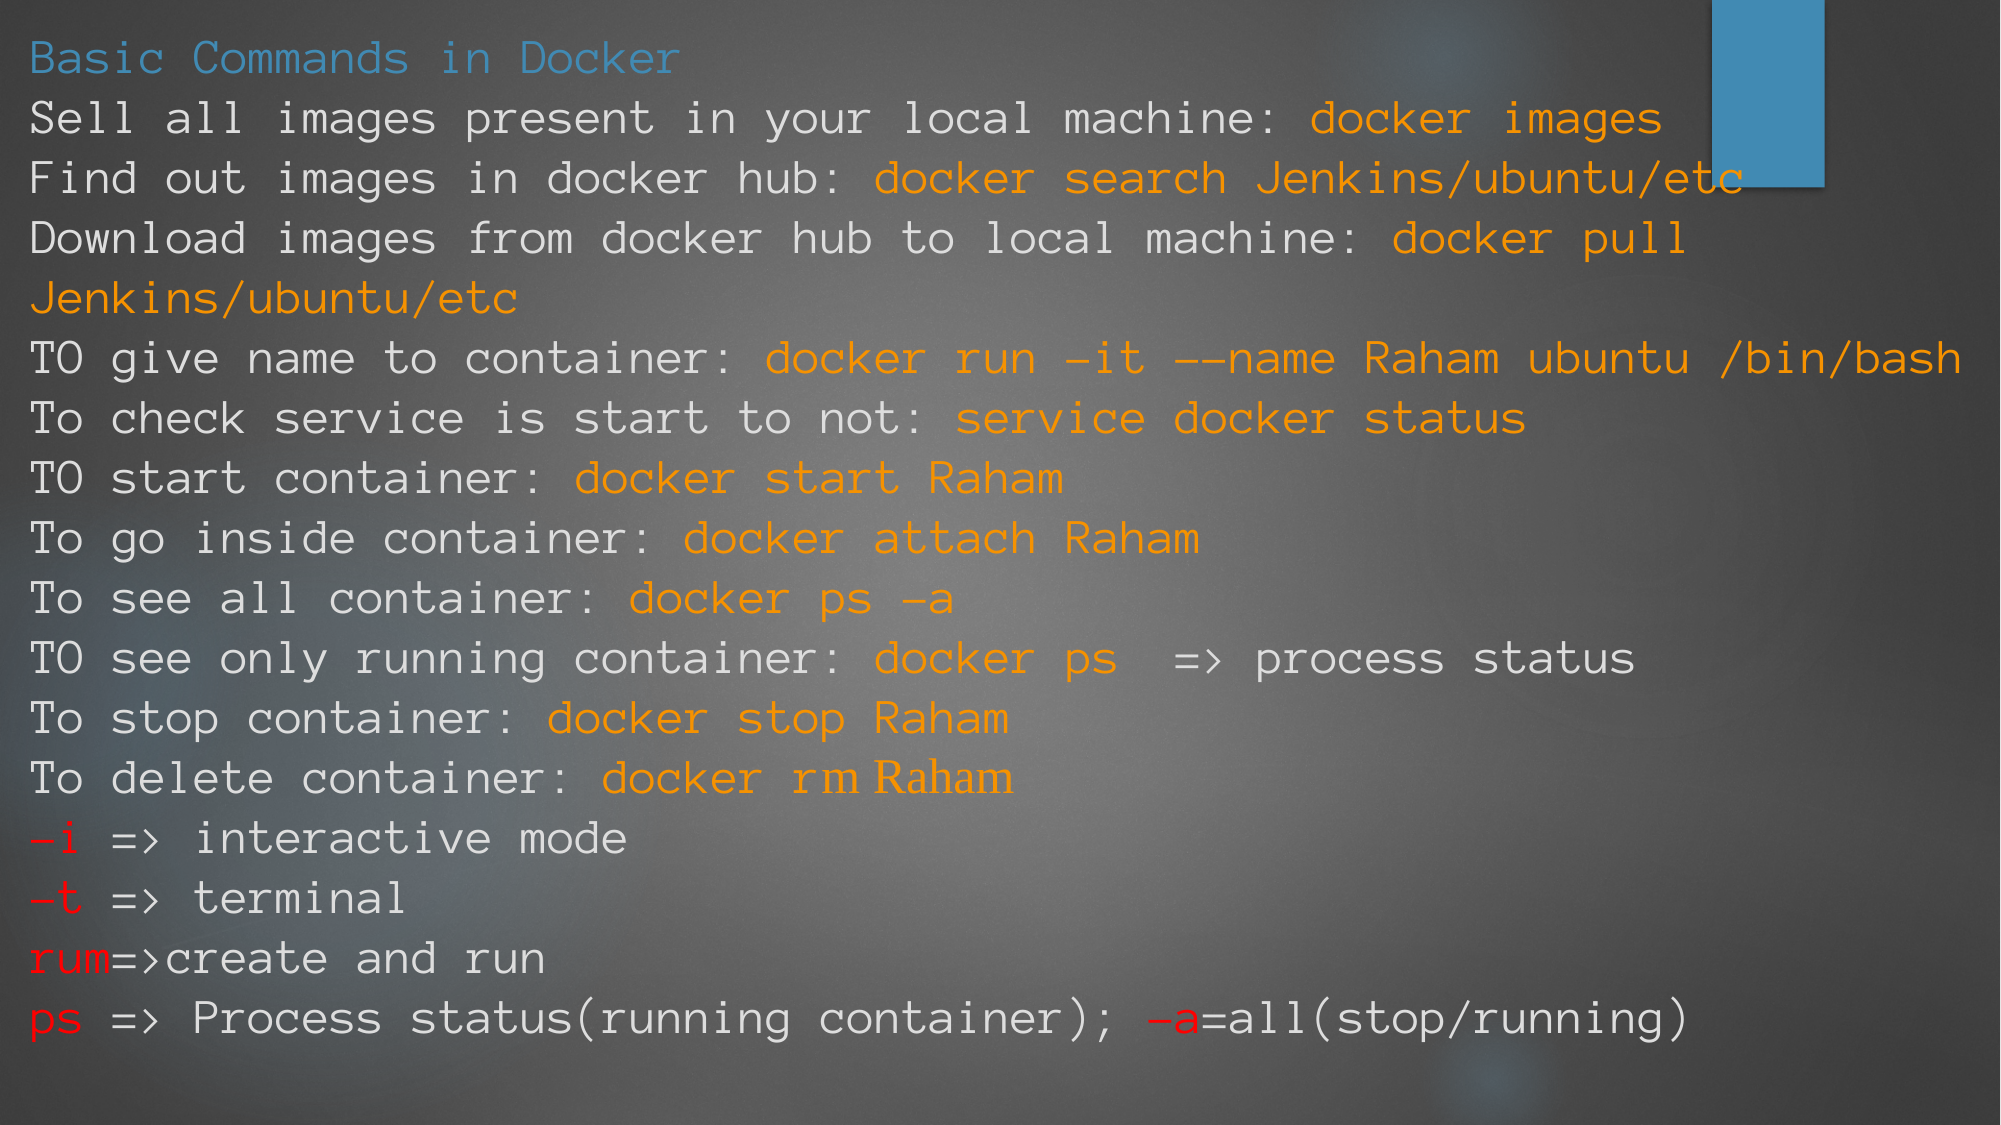

# Basic Commands in Docker Sell all images present in your local machine: docker images Find out images in docker hub: docker search Jenkins/ubuntu/etc Download images from docker hub to local machine: docker pull Jenkins/ubuntu/etc TO give name to container: docker run -it --name Raham ubuntu /bin/bash To check service is start to not: service docker status TO start container: docker start Raham To go inside container: docker attach Raham To see all container: docker ps -a TO see only running container: docker ps  => process status To stop container: docker stop Raham To delete container: docker rm Raham -i => interactive mode -t => terminal rum=>create and run ps => Process status(running container); -a=all(stop/running)